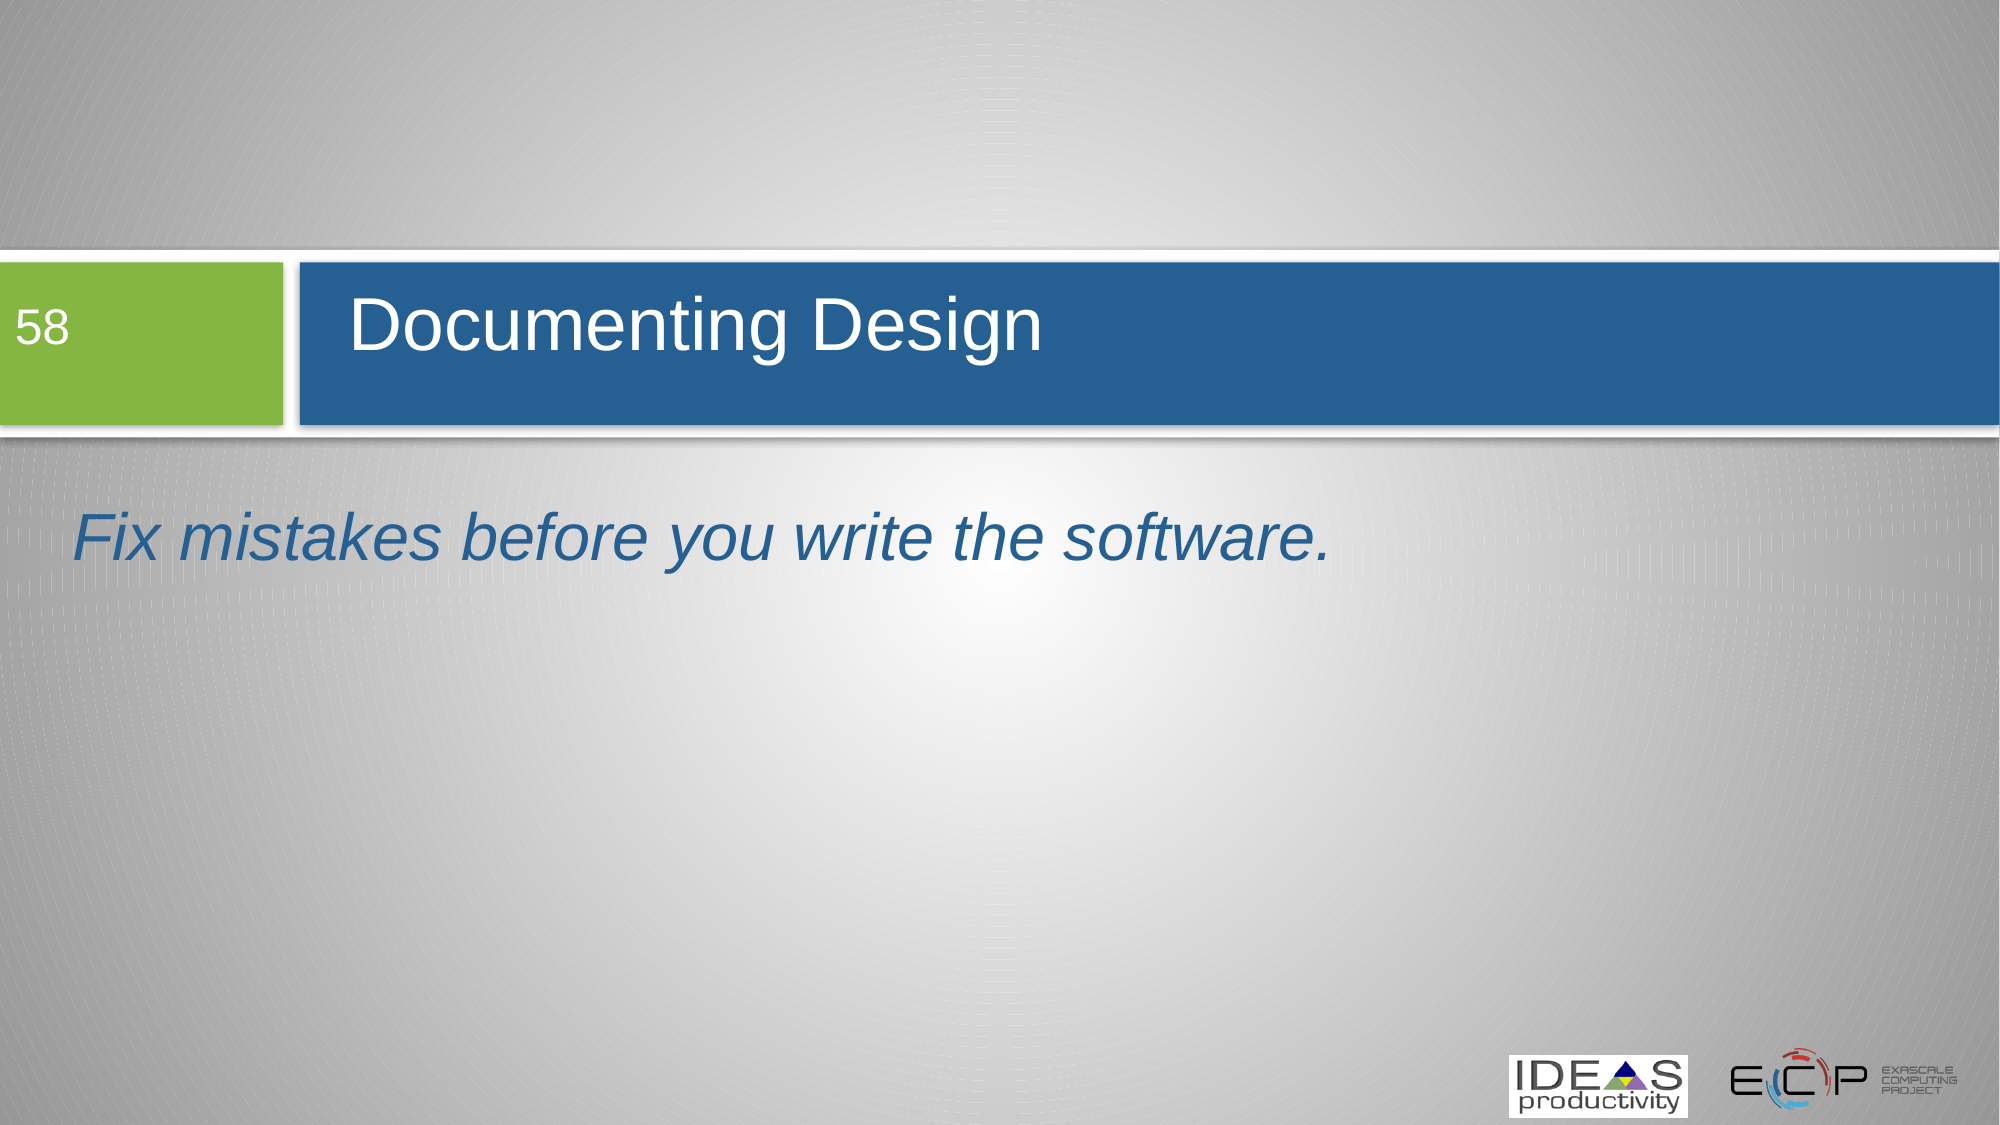

# Documenting Design
58
Fix mistakes before you write the software.